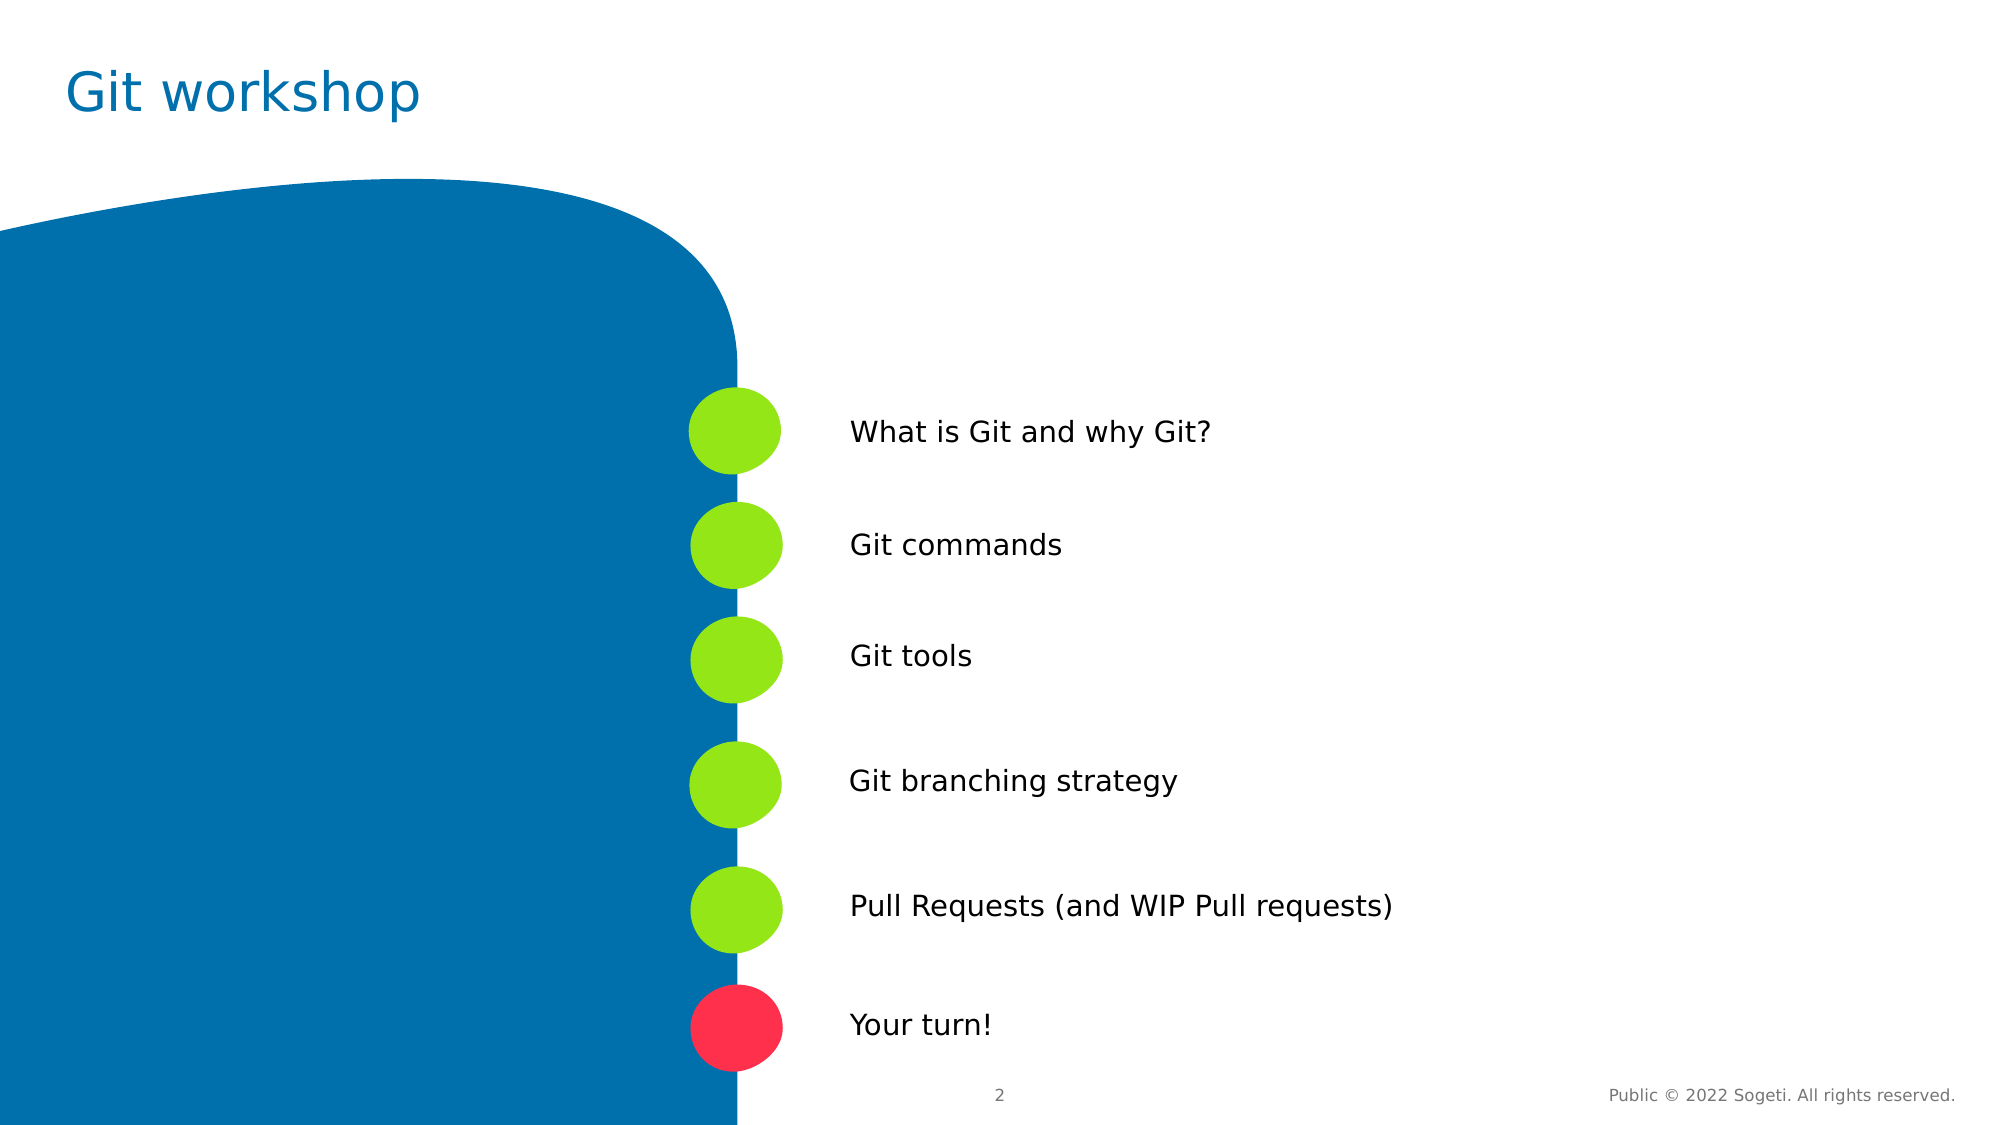

# Git workshop
What is Git and why Git?

Git commands

Git tools

Git branching strategy

Pull Requests (and WIP Pull requests)

Your turn!